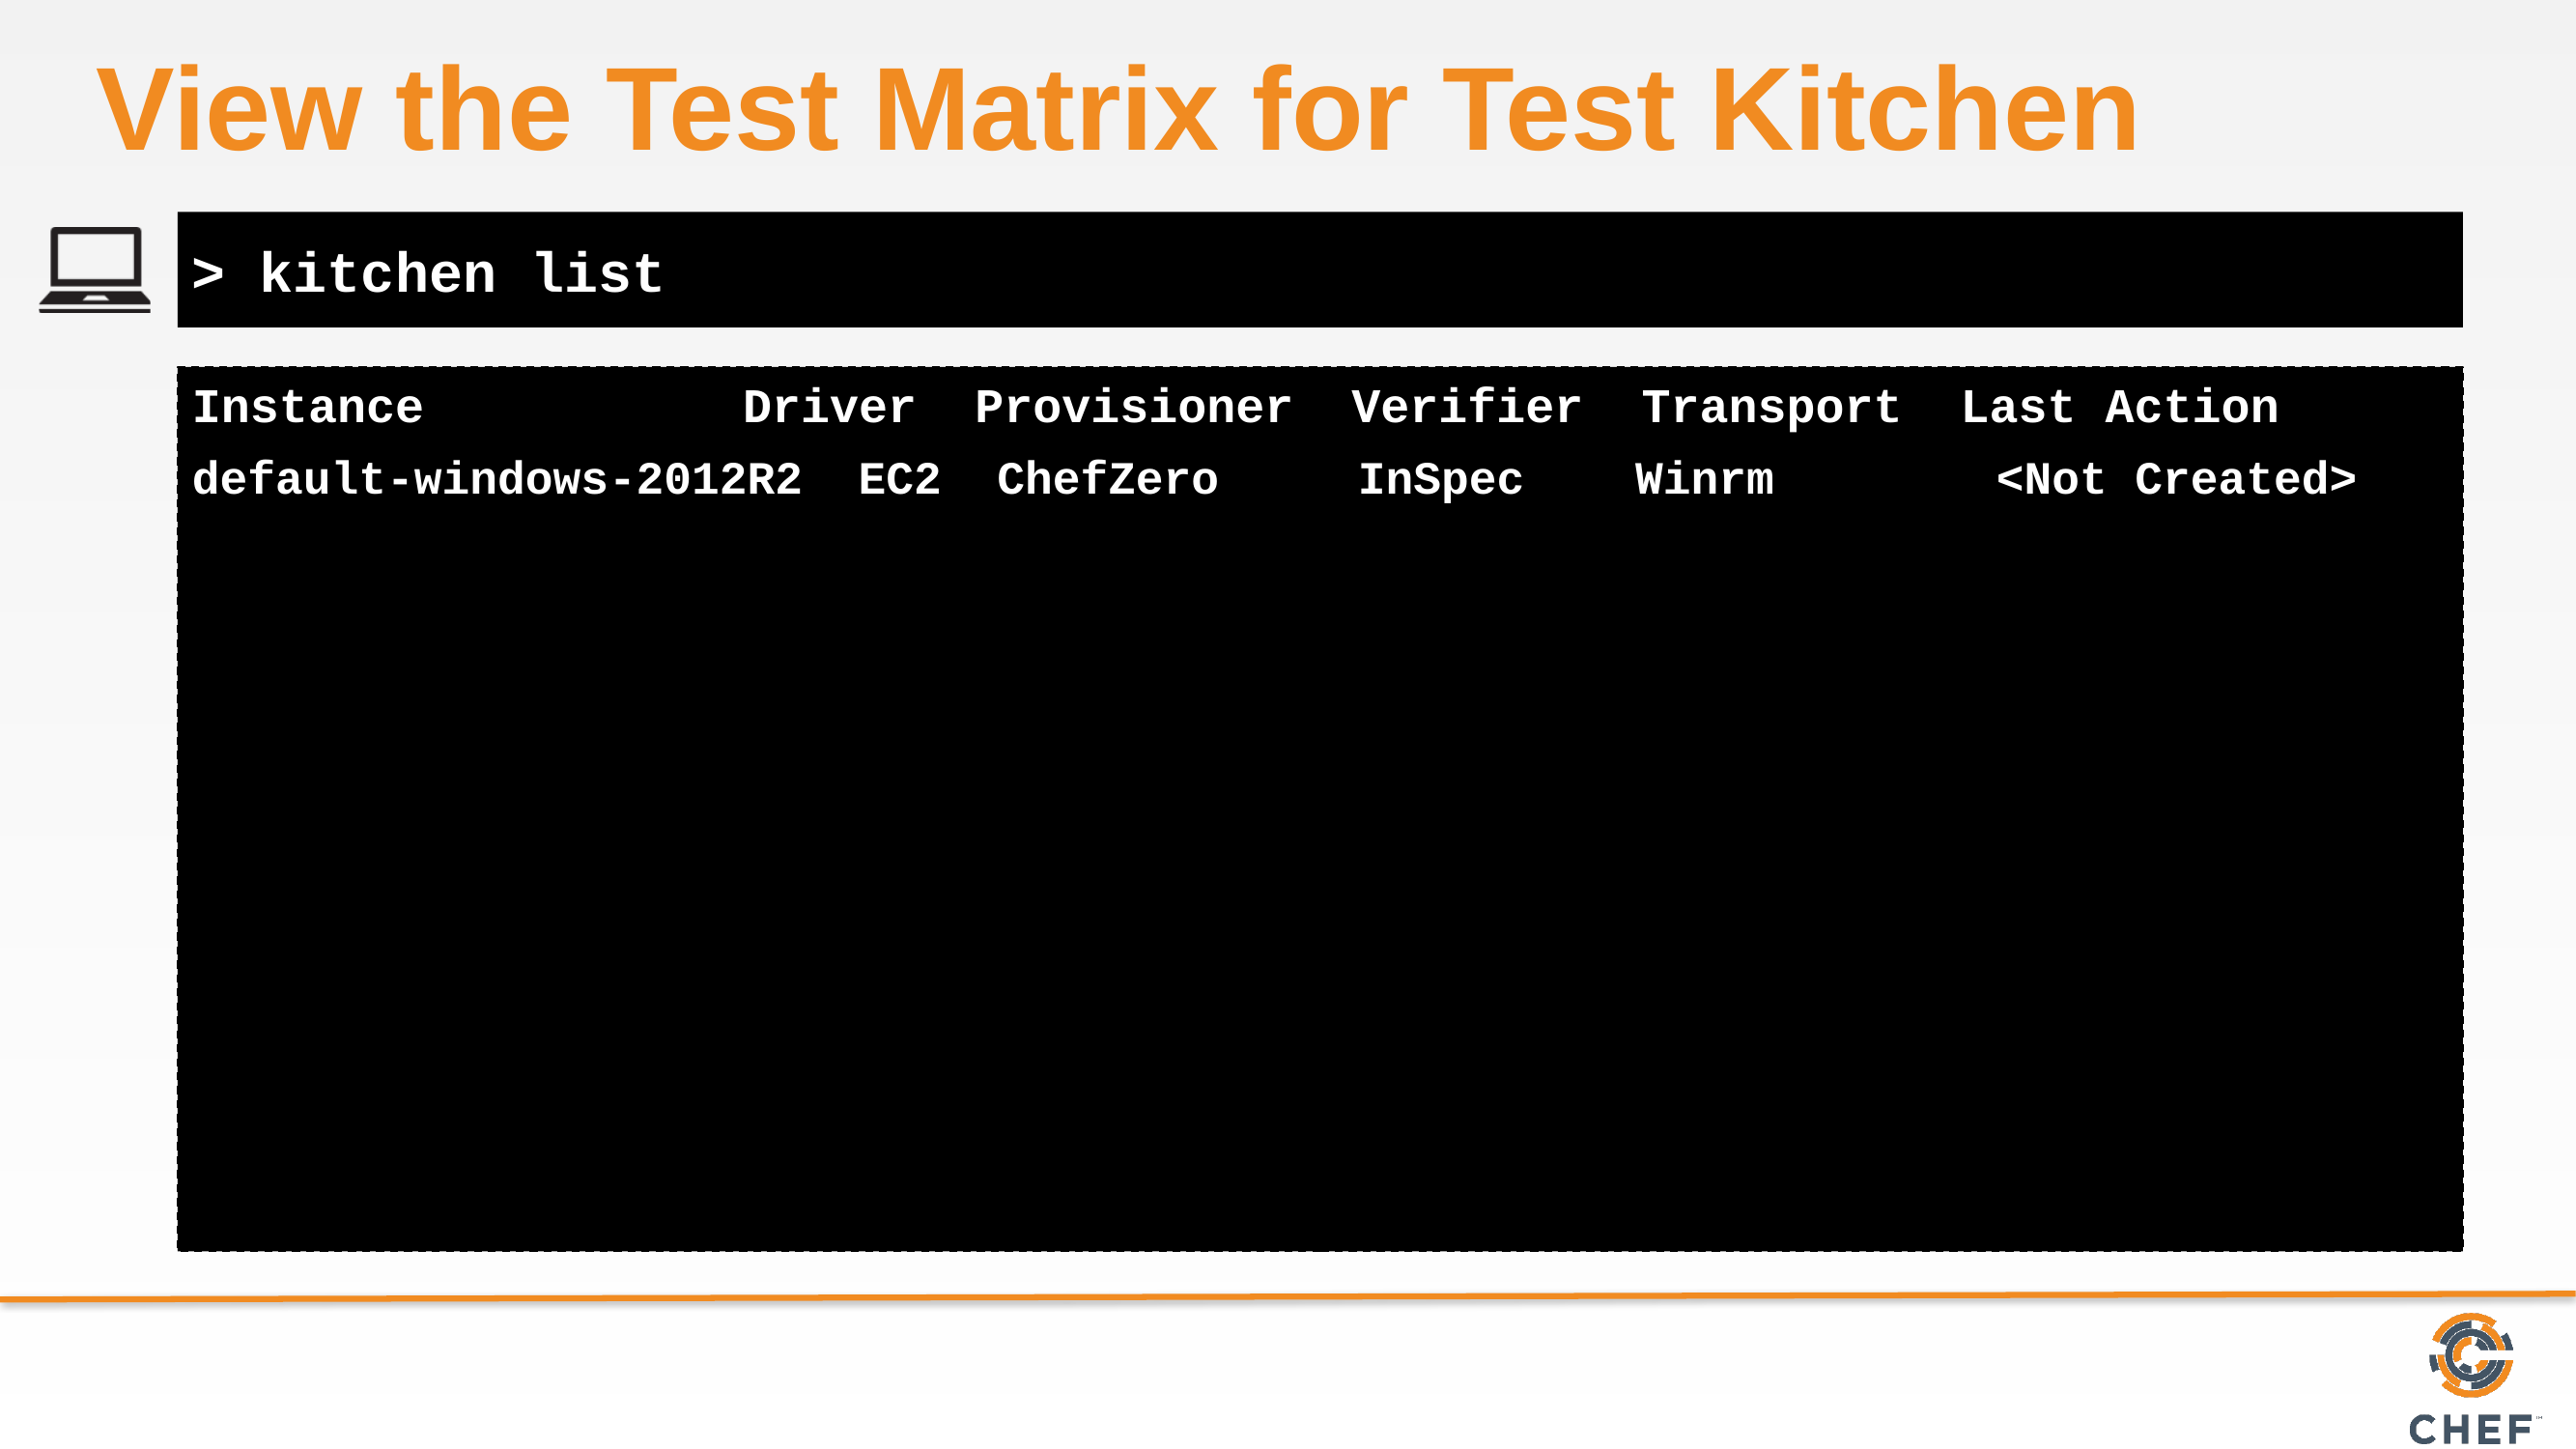

# View the Test Matrix for Test Kitchen
> kitchen list
Instance           Driver  Provisioner  Verifier  Transport  Last Action
default-windows-2012R2  EC2  ChefZero     InSpec    Winrm        <Not Created>